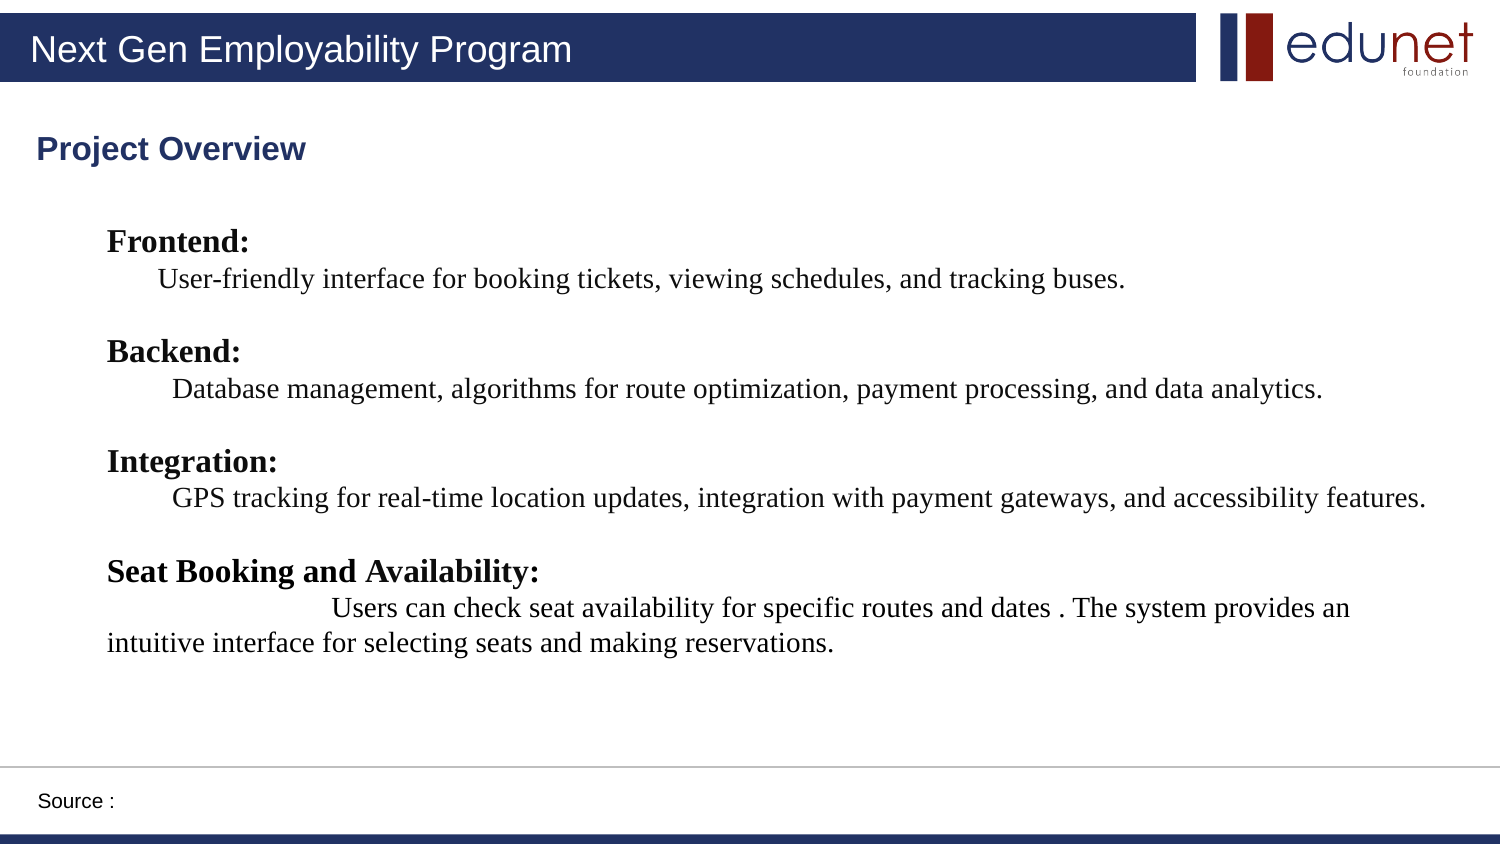

Project Overview
Frontend:
       User-friendly interface for booking tickets, viewing schedules, and tracking buses.

Backend:
         Database management, algorithms for route optimization, payment processing, and data analytics.

Integration:
         GPS tracking for real-time location updates, integration with payment gateways, and accessibility features.

Seat Booking and Availability:
                               Users can check seat availability for specific routes and dates . The system provides an intuitive interface for selecting seats and making reservations.
Source :